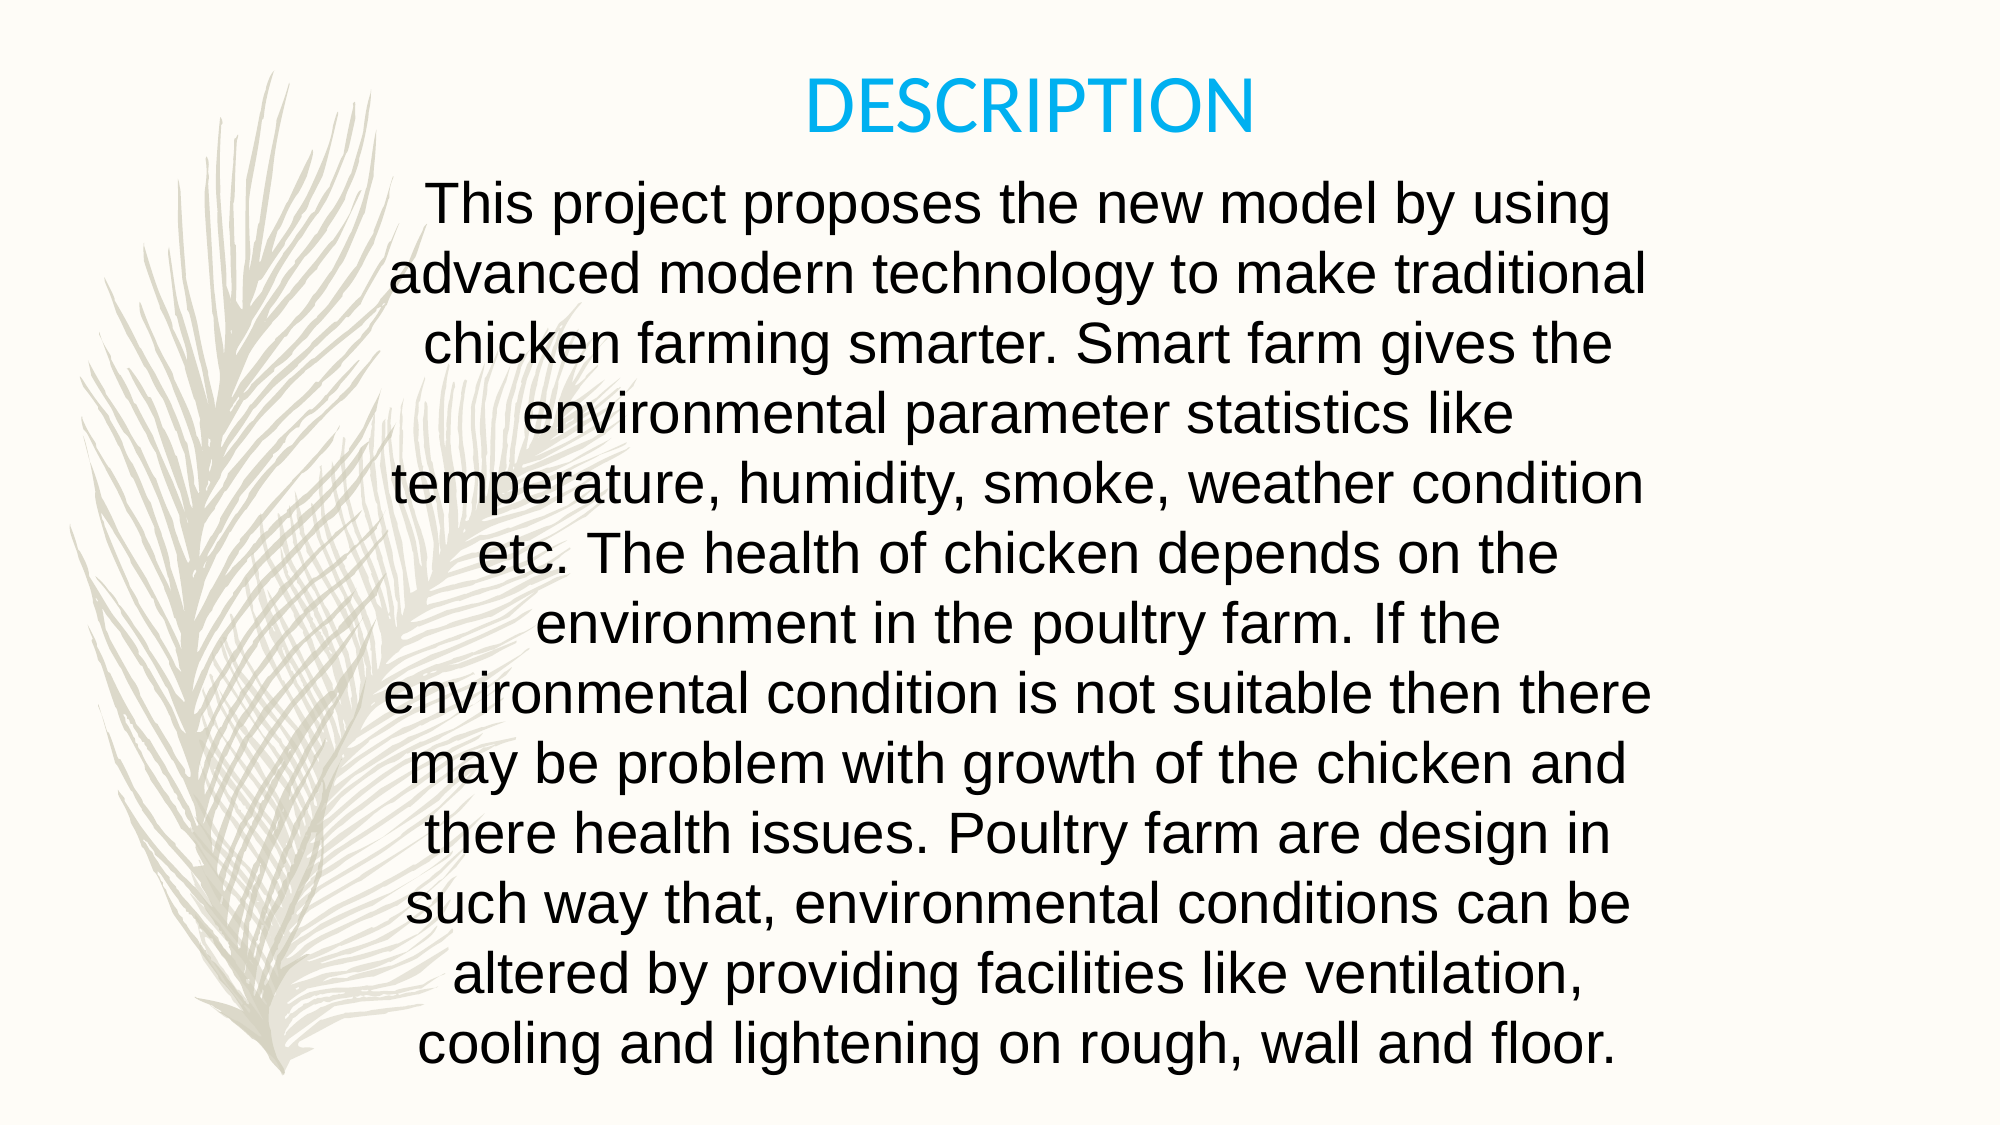

DESCRIPTION
This project proposes the new model by using advanced modern technology to make traditional chicken farming smarter. Smart farm gives the environmental parameter statistics like temperature, humidity, smoke, weather condition etc. The health of chicken depends on the environment in the poultry farm. If the environmental condition is not suitable then there may be problem with growth of the chicken and there health issues. Poultry farm are design in such way that, environmental conditions can be altered by providing facilities like ventilation, cooling and lightening on rough, wall and floor.